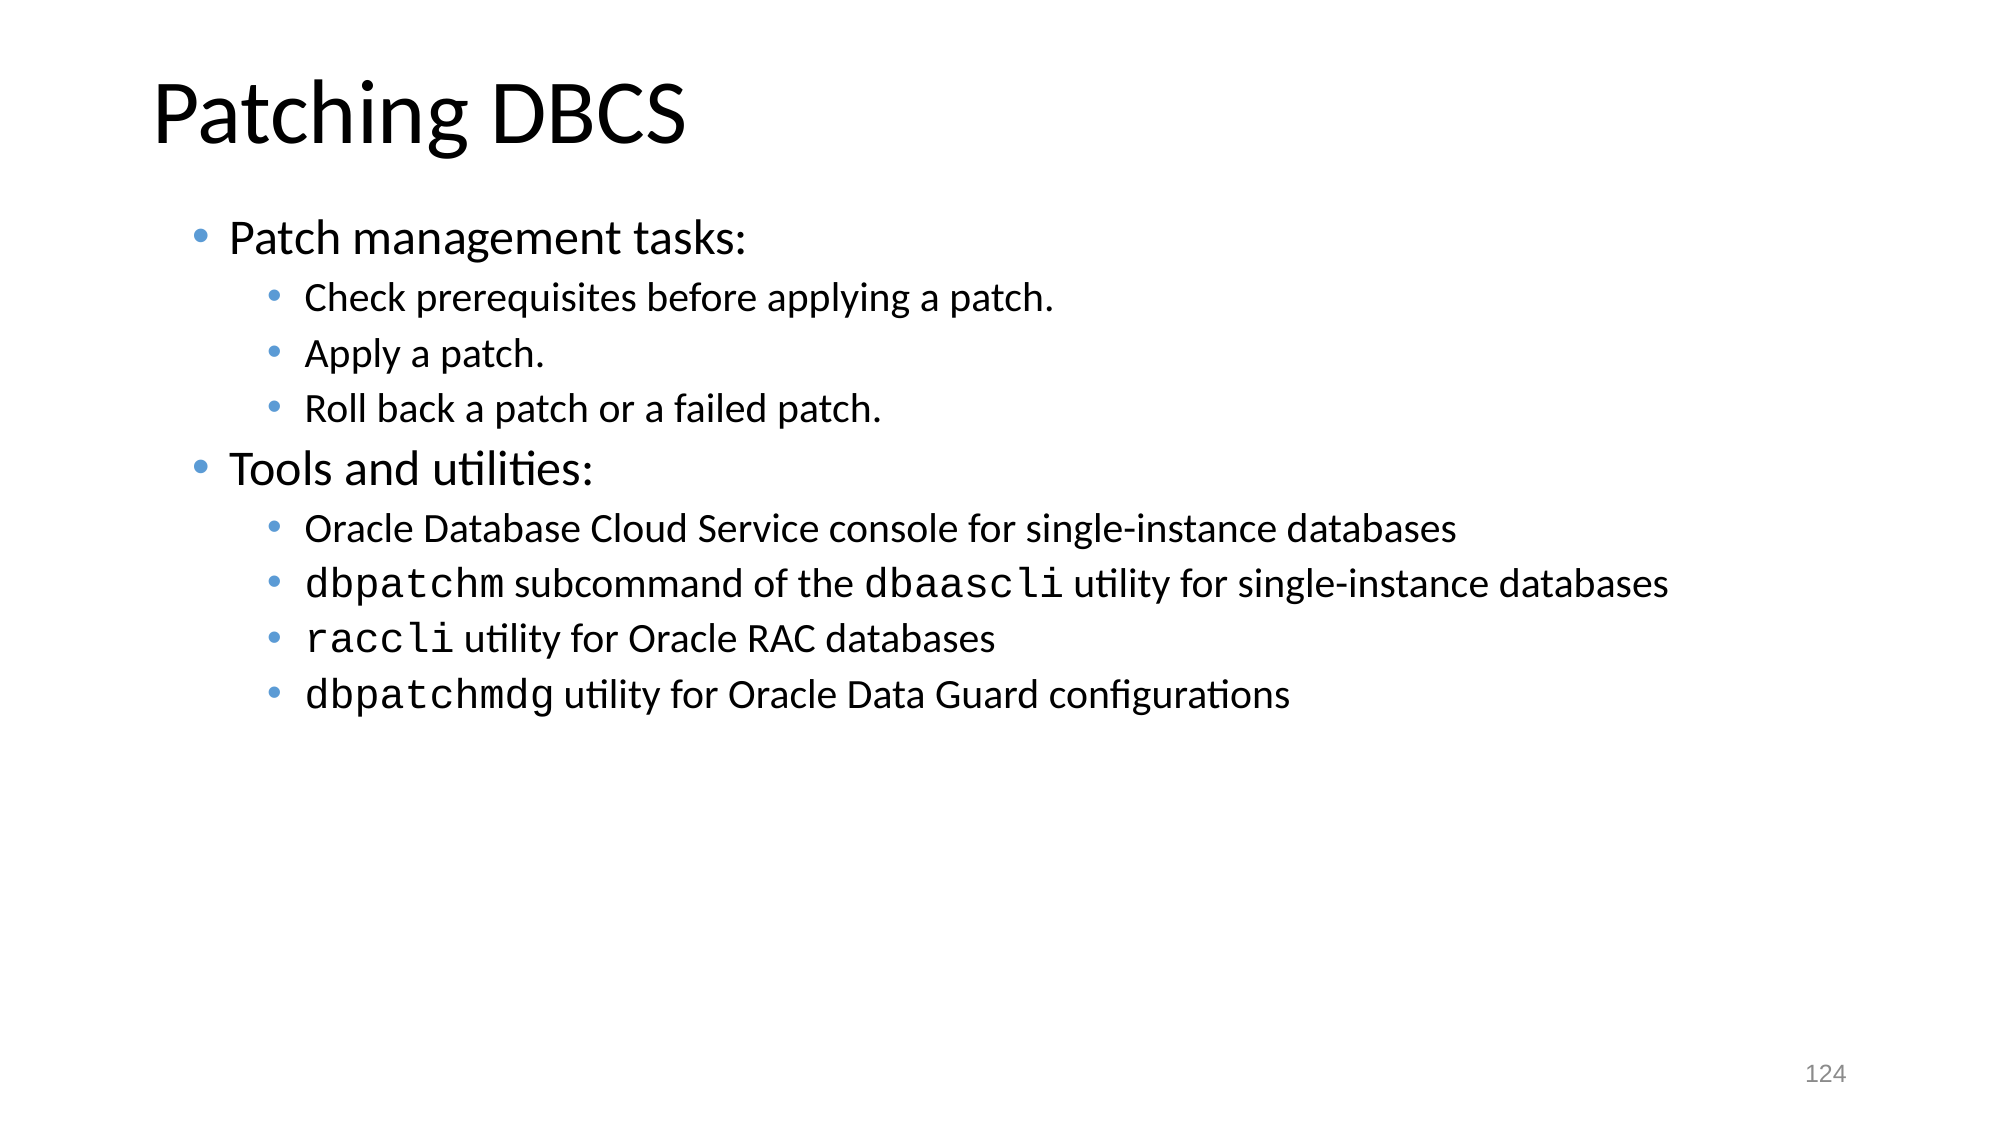

# Patching DBCS
Patch management tasks:
Check prerequisites before applying a patch.
Apply a patch.
Roll back a patch or a failed patch.
Tools and utilities:
Oracle Database Cloud Service console for single-instance databases
dbpatchm subcommand of the dbaascli utility for single-instance databases
raccli utility for Oracle RAC databases
dbpatchmdg utility for Oracle Data Guard configurations
124